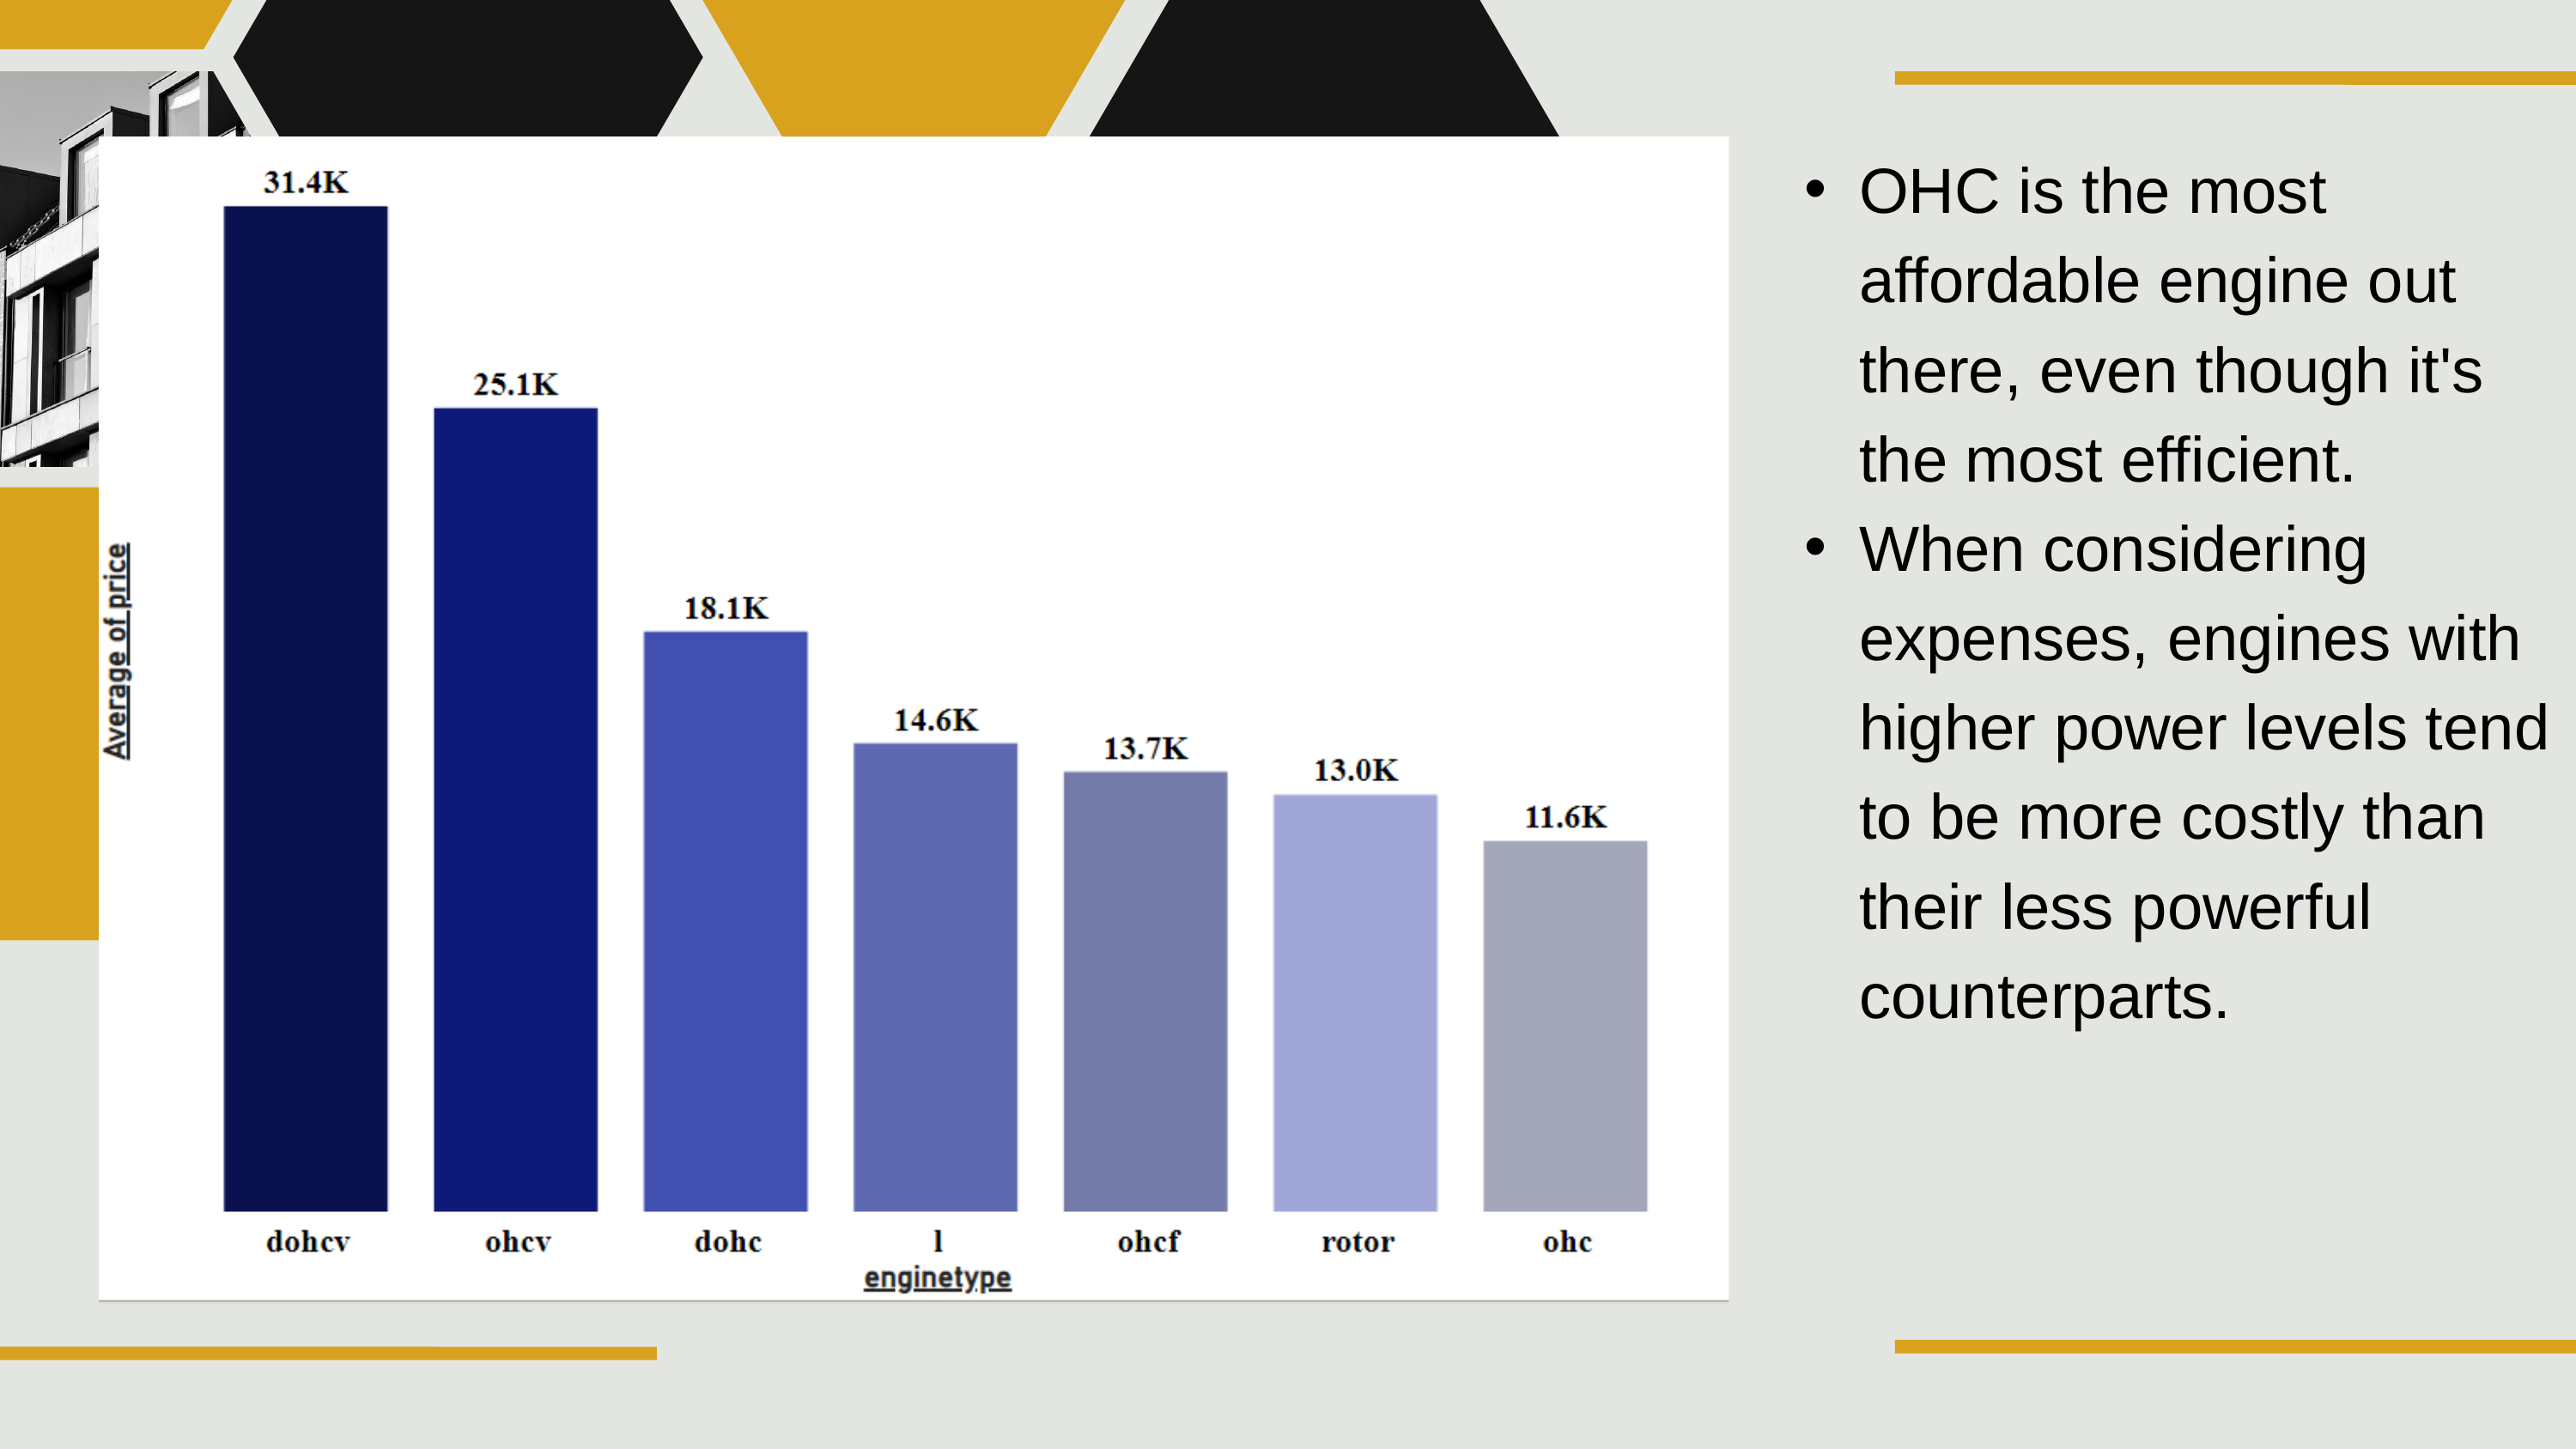

OHC is the most affordable engine out there, even though it's the most efficient.
When considering expenses, engines with higher power levels tend to be more costly than their less powerful counterparts.